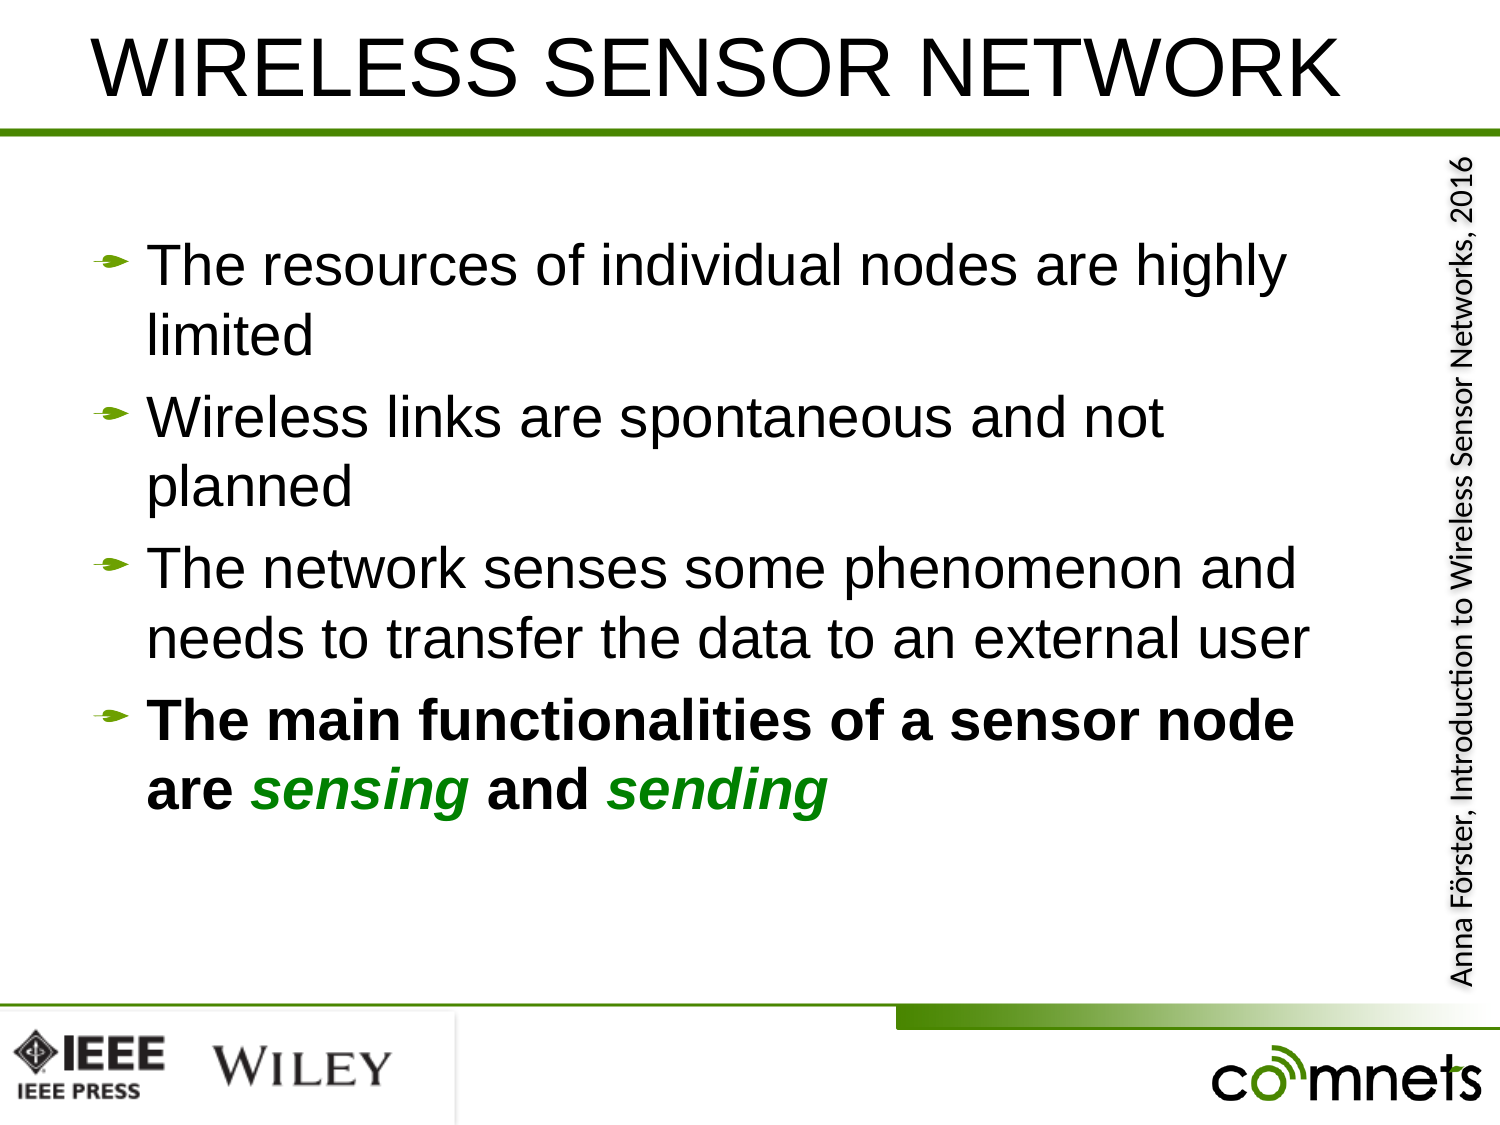

# WIRELESS SENSOR NETWORK
The resources of individual nodes are highly limited
Wireless links are spontaneous and not planned
The network senses some phenomenon and needs to transfer the data to an external user
The main functionalities of a sensor node are sensing and sending